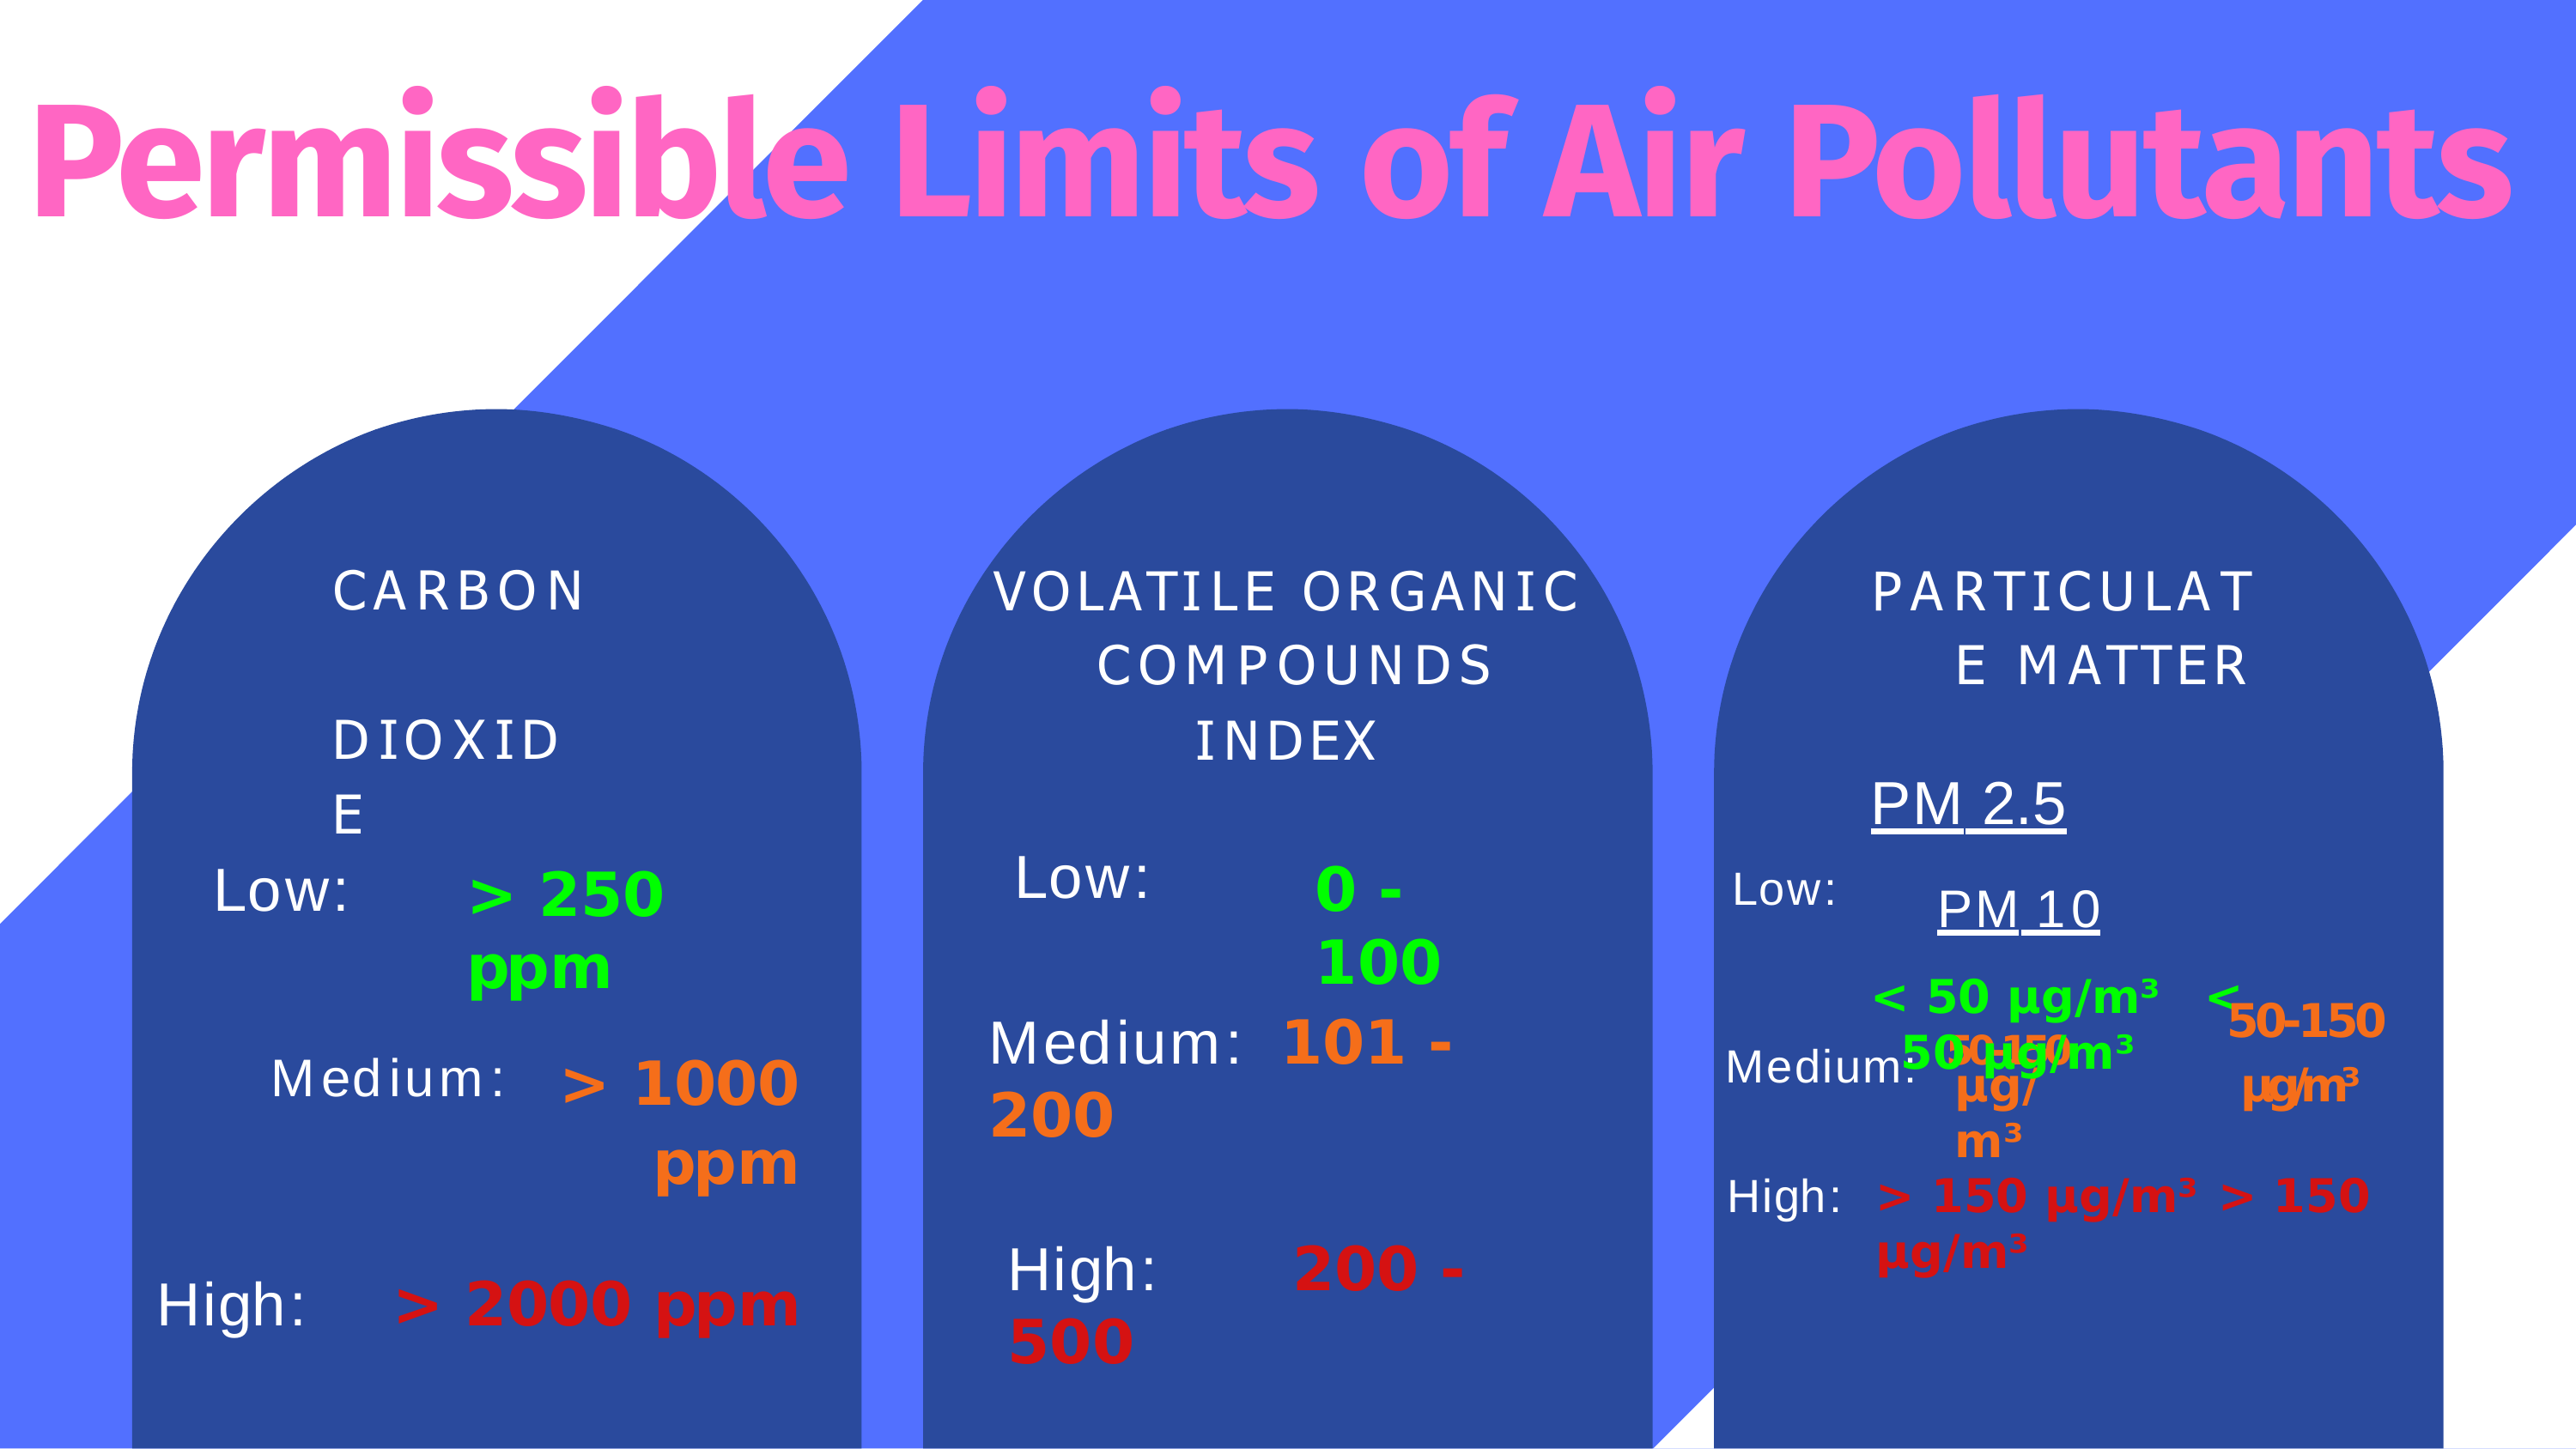

# Permissible Limits of Air Pollutants

CARBON  DIOXIDE
VOLATILE ORGANIC  COMPOUNDS
INDEX
PARTICULATE  MATTER

PM 2.5	PM 10
< 50 µg/m³	< 50 µg/m³
Low:
Low:
0 - 100
> 250 ppm
Low:
50-150
µg/m³
Medium:	101 - 200

High:	200 - 500
Medium:	50-150
Medium:	> 1000 ppm
High:	> 2000 ppm
µg/m³
High:
> 150 µg/m³ > 150 µg/m³